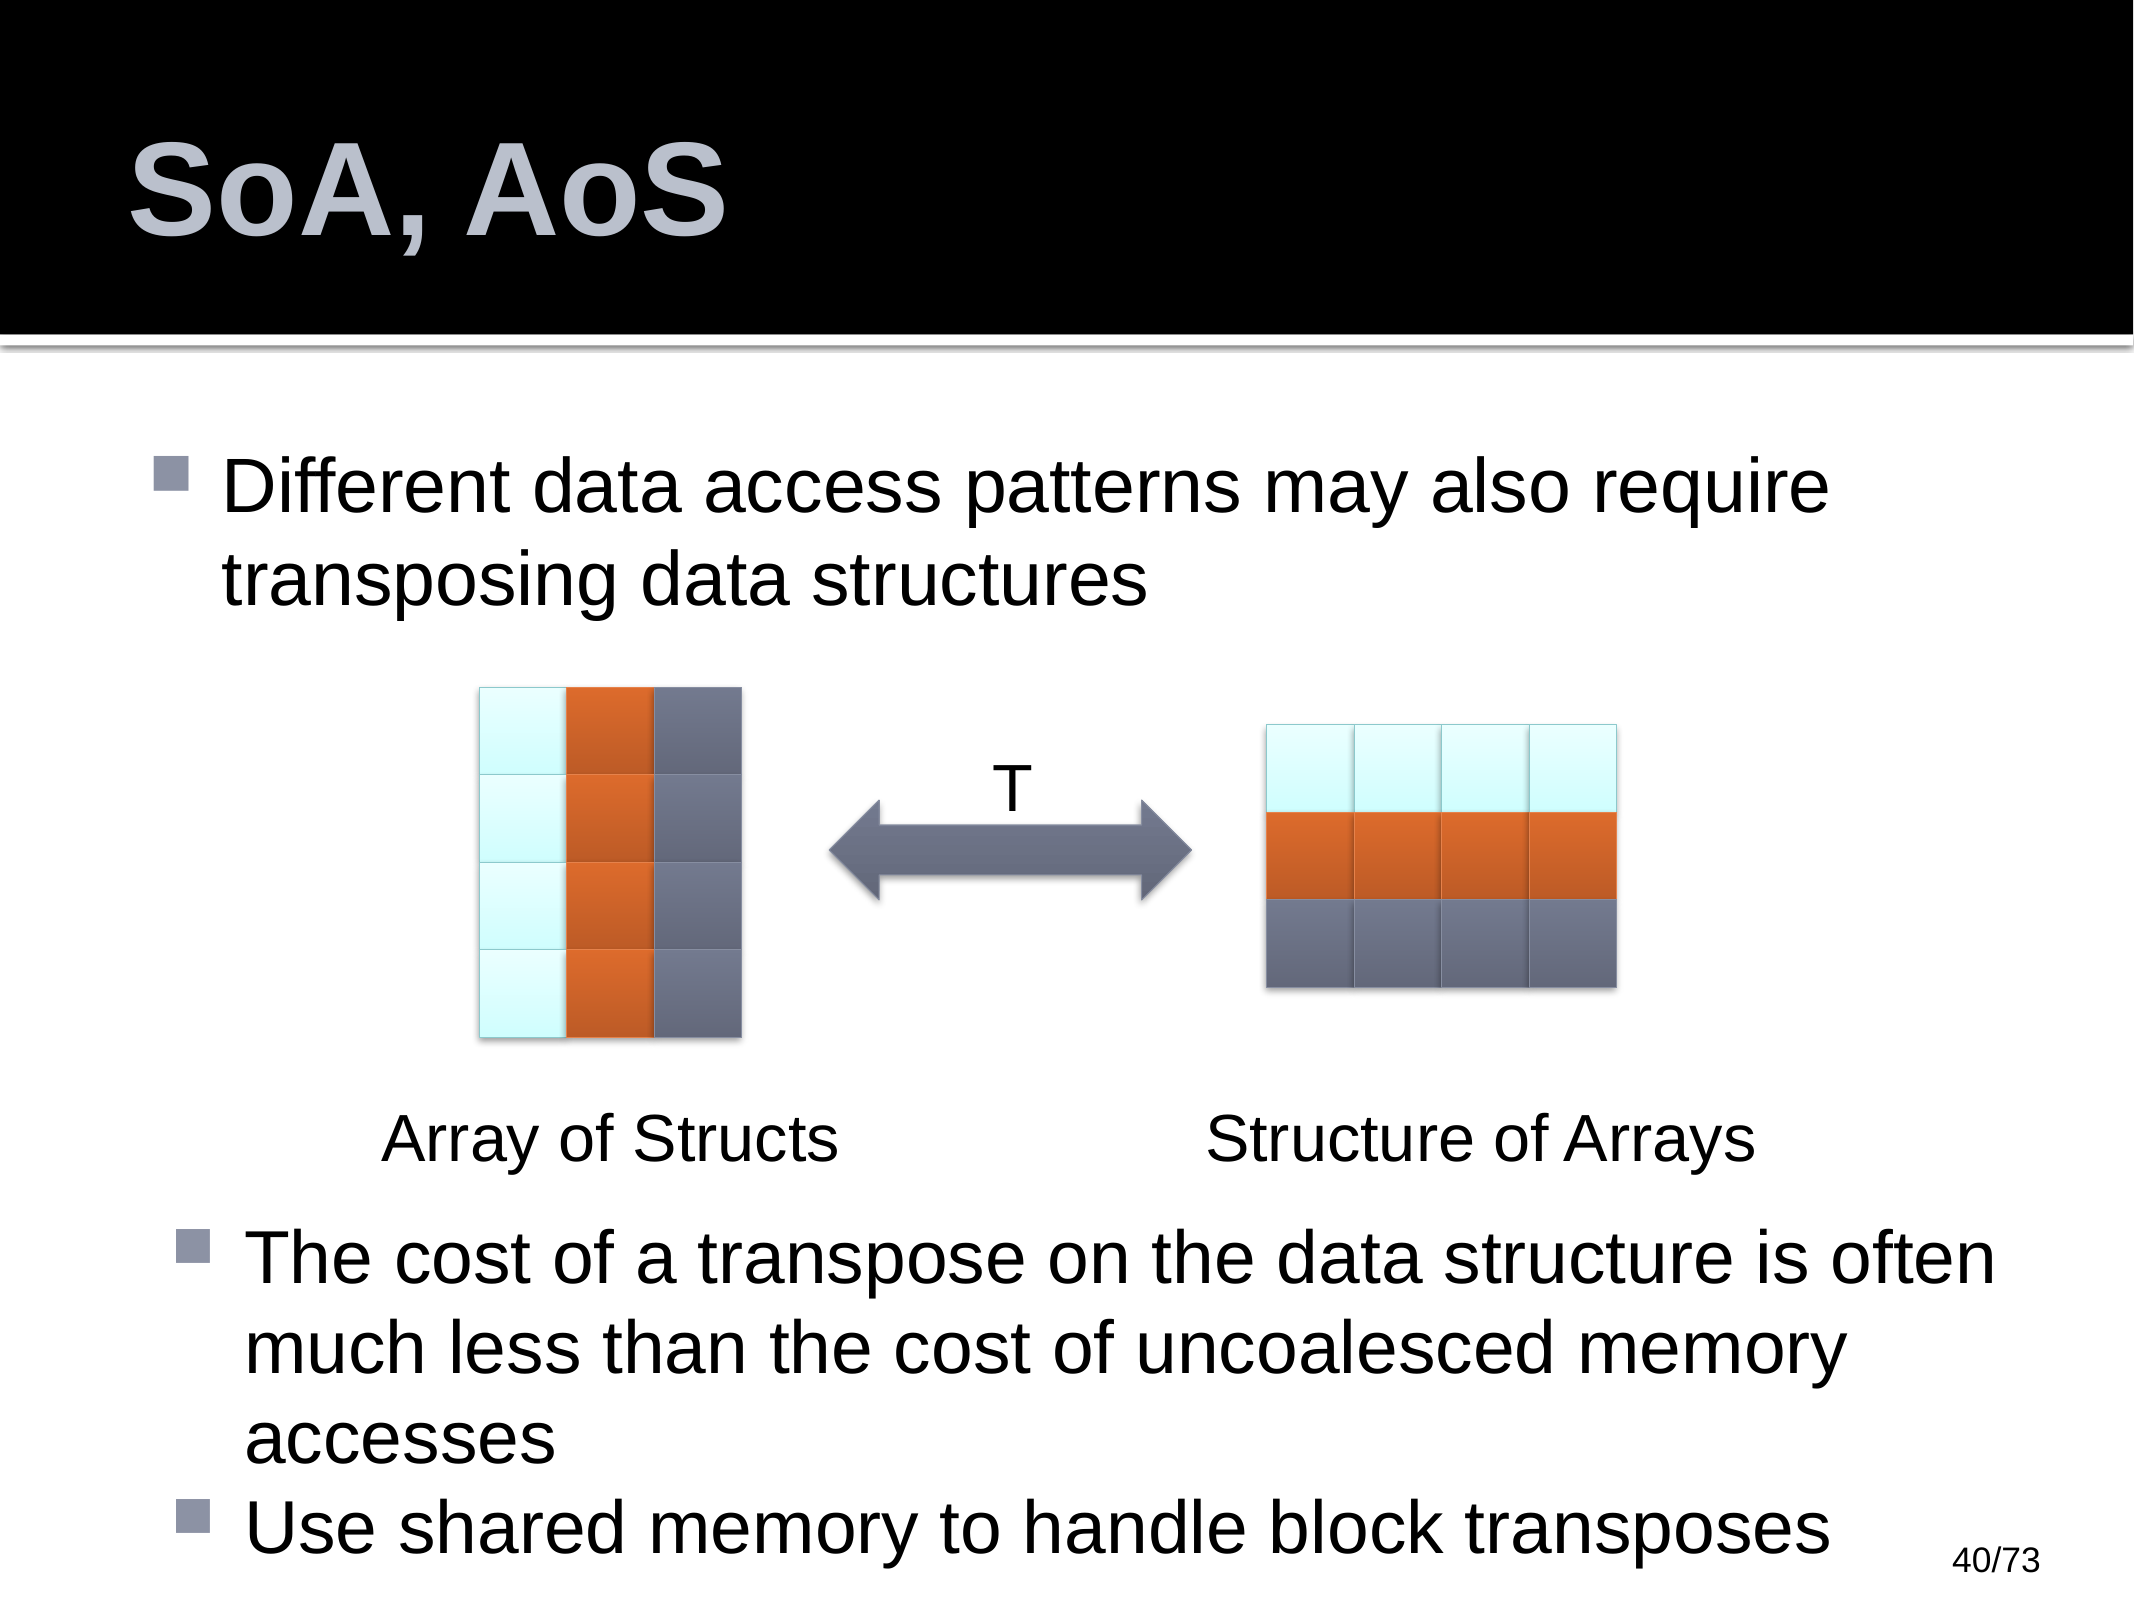

# SoA, AoS
Different data access patterns may also require transposing data structures

T

Array of Structs
Structure of Arrays
The cost of a transpose on the data structure is often much less than the cost of uncoalesced memory accesses
Use shared memory to handle block transposes